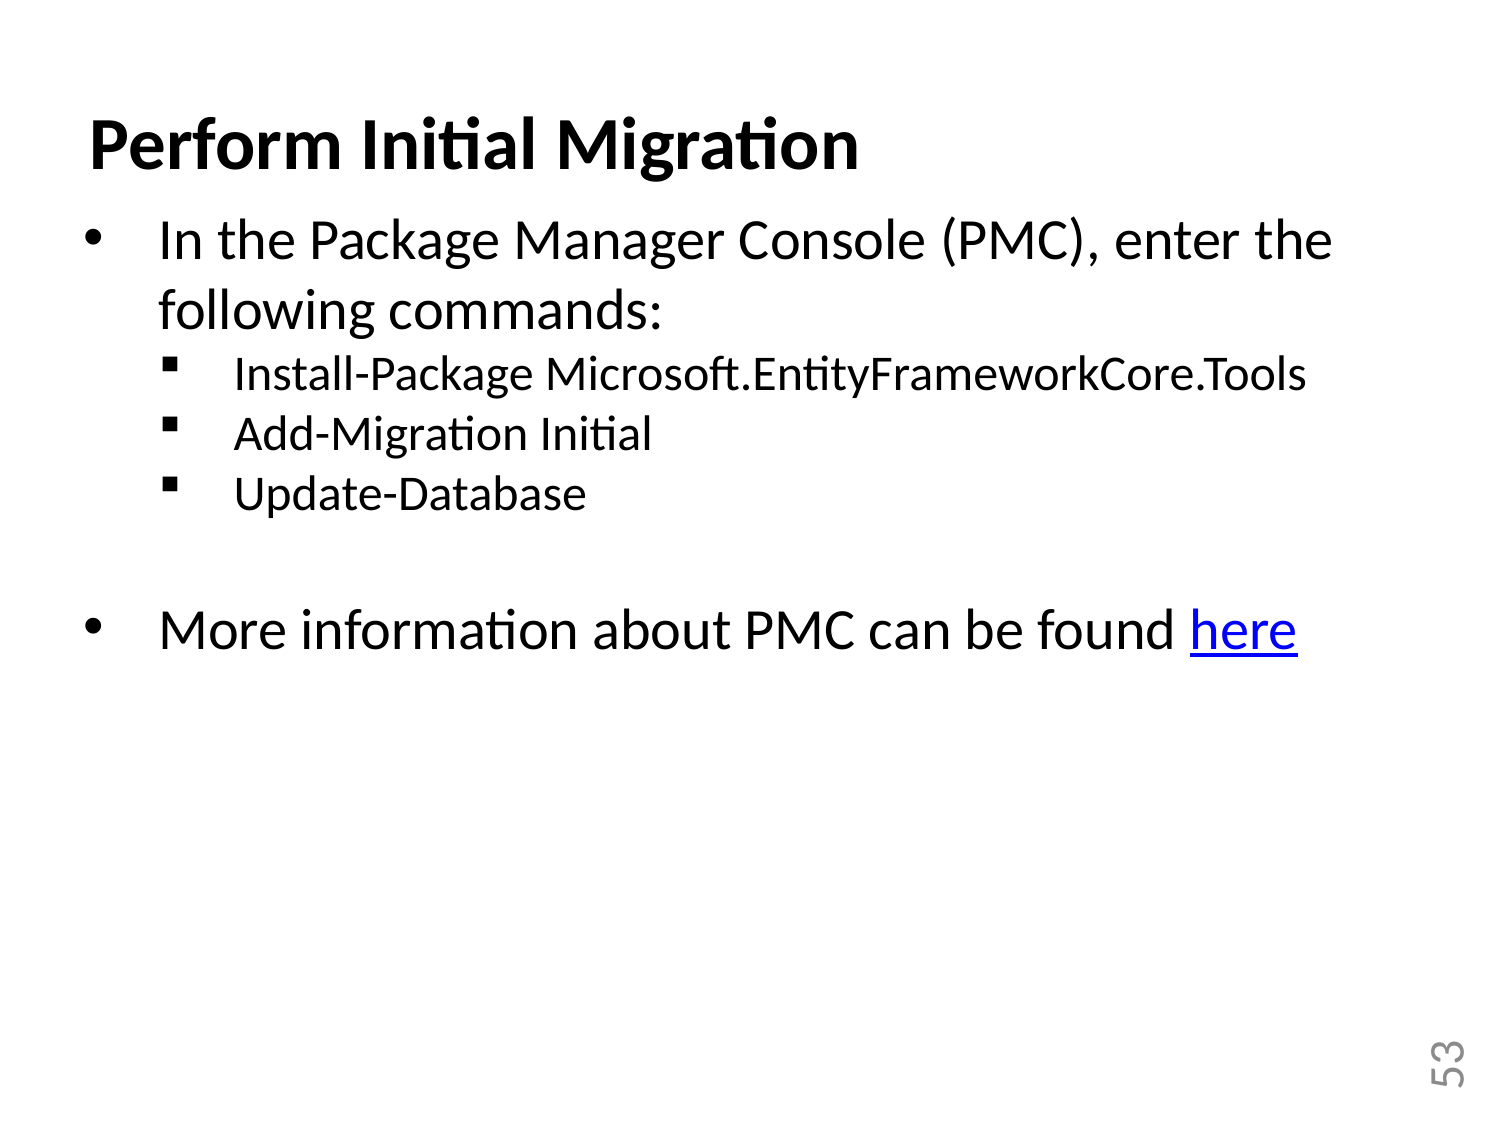

Perform Initial Migration
In the Package Manager Console (PMC), enter the following commands:
Install-Package Microsoft.EntityFrameworkCore.Tools
Add-Migration Initial
Update-Database

More information about PMC can be found here
53